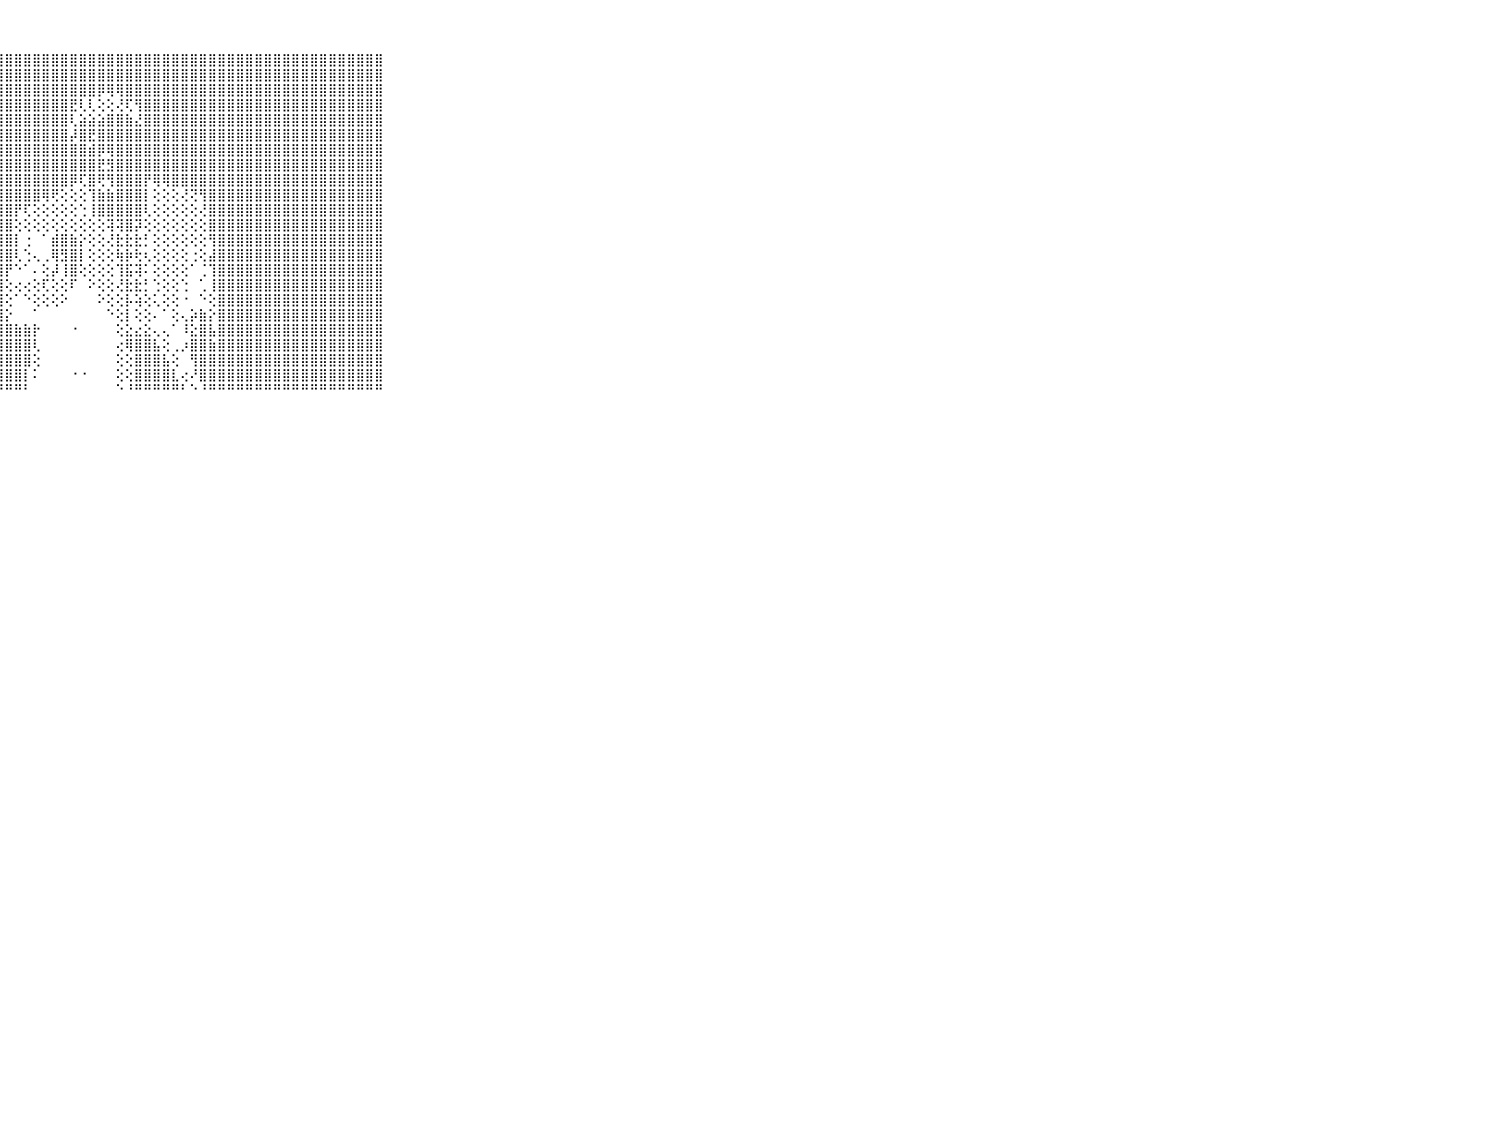

⠀⠀⠀⠀⠀⠀⠀⠀⠀⠀⠀⣿⣿⣿⣿⣿⣿⣿⣿⣿⣿⣿⣿⣿⣿⣿⣿⣿⣿⣿⣿⣿⣿⣿⣿⣿⣿⣿⣿⣿⣿⣿⣿⣿⣿⣿⣿⣿⣿⣿⣿⣿⣿⣿⣿⣿⣿⣿⣿⣿⣿⣿⣿⣿⣿⣿⣿⣿⣿⠀⠀⠀⠀⠀⠀⠀⠀⠀⠀⠀⠀
⠀⠀⠀⠀⠀⠀⠀⠀⠀⠀⠀⣿⣿⣿⣿⣿⣿⣿⣿⣿⣿⣿⣿⣿⣿⣿⣿⣿⣿⣿⣿⣿⣿⣿⣿⣿⣿⣿⣿⣿⣿⣿⣿⣿⣿⣿⣿⣿⣿⣿⣿⣿⣿⣿⣿⣿⣿⣿⣿⣿⣿⣿⣿⣿⣿⣿⣿⣿⣿⠀⠀⠀⠀⠀⠀⠀⠀⠀⠀⠀⠀
⠀⠀⠀⠀⠀⠀⠀⠀⠀⠀⠀⣿⣿⣿⣿⣿⣿⣿⣿⣿⣿⣿⣿⣿⣿⣿⣿⣿⣿⣿⣿⣿⣿⣿⣿⣿⣿⣿⡿⢿⢿⣿⣿⣿⣿⣿⣿⣿⣿⣿⣿⣿⣿⣿⣿⣿⣿⣿⣿⣿⣿⣿⣿⣿⣿⣿⣿⣿⣿⠀⠀⠀⠀⠀⠀⠀⠀⠀⠀⠀⠀
⠀⠀⠀⠀⠀⠀⠀⠀⠀⠀⠀⣿⣿⣿⣿⣿⣿⣿⣿⣿⣿⣿⣿⣿⣿⣿⣿⣿⣿⣿⣿⣿⣿⣿⣿⣟⢇⢇⢕⢕⢜⢏⢻⣿⣿⣿⣿⣿⣿⣿⣿⣿⣿⣿⣿⣿⣿⣿⣿⣿⣿⣿⣿⣿⣿⣿⣿⣿⣿⠀⠀⠀⠀⠀⠀⠀⠀⠀⠀⠀⠀
⠀⠀⠀⠀⠀⠀⠀⠀⠀⠀⠀⣿⣿⣿⣿⣿⣿⣿⣿⣿⣿⣿⣿⣿⣿⣿⣿⣿⣿⣿⣿⣿⣿⣿⣿⢇⣵⣵⣵⣿⣿⣷⣜⣿⣿⣿⣿⣿⣿⣿⣿⣿⣿⣿⣿⣿⣿⣿⣿⣿⣿⣿⣿⣿⣿⣿⣿⣿⣿⠀⠀⠀⠀⠀⠀⠀⠀⠀⠀⠀⠀
⠀⠀⠀⠀⠀⠀⠀⠀⠀⠀⠀⣿⣿⣿⣿⣿⣿⣿⣿⣿⣿⣿⣿⣿⣿⣿⣿⣿⣿⣿⣿⣿⣿⣿⣿⡼⣿⣟⣿⣿⣿⣿⣿⣿⣿⣿⣿⣿⣿⣿⣿⣿⣿⣿⣿⣿⣿⣿⣿⣿⣿⣿⣿⣿⣿⣿⣿⣿⣿⠀⠀⠀⠀⠀⠀⠀⠀⠀⠀⠀⠀
⠀⠀⠀⠀⠀⠀⠀⠀⠀⠀⠀⣿⣿⣿⣿⣿⣿⣿⣿⣿⣿⣿⣿⣿⣿⣿⣿⣿⣿⣿⣿⣿⣿⣿⣿⣿⣿⣾⡿⢿⣿⣿⣿⣿⣿⣿⣿⣿⣿⣿⣿⣿⣿⣿⣿⣿⣿⣿⣿⣿⣿⣿⣿⣿⣿⣿⣿⣿⣿⠀⠀⠀⠀⠀⠀⠀⠀⠀⠀⠀⠀
⠀⠀⠀⠀⠀⠀⠀⠀⠀⠀⠀⣿⣿⣿⣿⣿⣿⣿⣿⣿⣿⣿⣿⣿⣿⣿⣿⣿⣿⣿⣿⣿⣿⣿⣿⣿⣿⣿⣟⣻⣿⣿⣿⣿⣿⣿⣿⣿⣿⣿⣿⣿⣿⣿⣿⣿⣿⣿⣿⣿⣿⣿⣿⣿⣿⣿⣿⣿⣿⠀⠀⠀⠀⠀⠀⠀⠀⠀⠀⠀⠀
⠀⠀⠀⠀⠀⠀⠀⠀⠀⠀⠀⣿⣿⣿⣿⣿⣿⣿⣿⣿⣿⣿⣿⣿⣿⣿⣿⣿⣿⣿⣿⣿⣿⣿⣿⡿⢏⣿⢟⢻⣿⣿⣿⡟⢿⢿⣿⣿⣿⣿⣿⣿⣿⣿⣿⣿⣿⣿⣿⣿⣿⣿⣿⣿⣿⣿⣿⣿⣿⠀⠀⠀⠀⠀⠀⠀⠀⠀⠀⠀⠀
⠀⠀⠀⠀⠀⠀⠀⠀⠀⠀⠀⣿⣿⣿⣿⣿⣿⣿⣿⣿⣿⣿⣿⣿⣿⣿⣿⣿⣿⣿⣿⣿⢿⢟⢕⢕⢕⢹⣷⣷⣿⣿⣿⡇⢕⢕⢕⢜⢝⢻⣿⣿⣿⣿⣿⣿⣿⣿⣿⣿⣿⣿⣿⣿⣿⣿⣿⣿⣿⠀⠀⠀⠀⠀⠀⠀⠀⠀⠀⠀⠀
⠀⠀⠀⠀⠀⠀⠀⠀⠀⠀⠀⣿⣿⣿⣿⣿⣿⣿⣿⣿⣿⣿⣿⣿⣿⣿⣿⣿⣿⡟⢏⢕⢕⢕⢕⢕⢑⢸⣿⣿⣿⣿⣿⢇⢕⢕⢕⢕⢕⢜⣿⣿⣿⣿⣿⣿⣿⣿⣿⣿⣿⣿⣿⣿⣿⣿⣿⣿⣿⠀⠀⠀⠀⠀⠀⠀⠀⠀⠀⠀⠀
⠀⠀⠀⠀⠀⠀⠀⠀⠀⠀⠀⣿⣿⣿⣿⣿⣿⣿⣿⣿⣿⣿⣿⣿⣿⣿⣿⣿⣿⢕⢕⢕⢕⢕⢕⢕⢕⢕⢕⢽⢽⣿⡽⢕⢕⢕⢕⢕⢕⢕⣿⣿⣿⣿⣿⣿⣿⣿⣿⣿⣿⣿⣿⣿⣿⣿⣿⣿⣿⠀⠀⠀⠀⠀⠀⠀⠀⠀⠀⠀⠀
⠀⠀⠀⠀⠀⠀⠀⠀⠀⠀⠀⣿⣿⣿⣿⣿⣿⣿⣿⣿⣿⣿⣿⣿⣿⣿⣿⣿⣿⡇⢐⠀⠁⣾⣿⣷⡕⢕⢕⢜⣗⣗⣗⡃⢕⢕⢕⢕⢕⢕⢻⣿⣿⣿⣿⣿⣿⣿⣿⣿⣿⣿⣿⣿⣿⣿⣿⣿⣿⠀⠀⠀⠀⠀⠀⠀⠀⠀⠀⠀⠀
⠀⠀⠀⠀⠀⠀⠀⠀⠀⠀⠀⣿⣿⣿⣿⣿⣿⣿⣿⣿⣿⣿⣿⣿⣿⣿⣿⣿⣿⢇⢑⢄⢀⢿⣻⣿⡇⢕⢕⢕⢷⡷⢗⢆⢕⢕⢕⢕⢐⢕⣼⣿⣿⣿⣿⣿⣿⣿⣿⣿⣿⣿⣿⣿⣿⣿⣿⣿⣿⠀⠀⠀⠀⠀⠀⠀⠀⠀⠀⠀⠀
⠀⠀⠀⠀⠀⠀⠀⠀⠀⠀⠀⣿⣿⣿⣿⣿⣿⣿⣿⣿⣿⣿⣿⣿⣿⣿⣿⣿⡟⠑⠁⠄⢕⡼⢸⣿⢕⢕⢕⢕⢹⣯⢽⠅⢕⢕⢕⢕⠁⢈⢹⣿⣿⣿⣿⣿⣿⣿⣿⣿⣿⣿⣿⣿⣿⣿⣿⣿⣿⠀⠀⠀⠀⠀⠀⠀⠀⠀⠀⠀⠀
⠀⠀⠀⠀⠀⠀⠀⠀⠀⠀⠀⣿⣿⣿⣿⣿⣿⣿⣿⣿⣿⣿⣿⣿⣿⣿⣿⣿⢕⢔⢔⢕⢏⢕⢕⠏⠀⠕⢕⢕⢜⣗⣗⡃⢑⢕⢕⢑⠀⢁⢸⣿⣿⣿⣿⣿⣿⣿⣿⣿⣿⣿⣿⣿⣿⣿⣿⣿⣿⠀⠀⠀⠀⠀⠀⠀⠀⠀⠀⠀⠀
⠀⠀⠀⠀⠀⠀⠀⠀⠀⠀⠀⣿⣿⣿⣿⣿⣿⣿⣿⣿⣿⣿⣿⣿⣿⣿⣿⣿⢕⠁⠑⢕⢕⢕⠕⠀⠀⠀⠕⢕⢕⡧⢵⢕⢅⢕⢕⠐⠀⠑⢕⣿⣿⣿⣿⣿⣿⣿⣿⣿⣿⣿⣿⣿⣿⣿⣿⣿⣿⠀⠀⠀⠀⠀⠀⠀⠀⠀⠀⠀⠀
⠀⠀⠀⠀⠀⠀⠀⠀⠀⠀⠀⣿⣿⣿⣿⣿⣿⣿⣿⣿⣿⣿⣿⣿⣿⣿⣿⣿⡕⠀⠀⠁⠀⠀⠀⠀⠀⠀⠀⠑⢕⡇⢕⢕⠄⠁⢕⢄⡵⣷⡕⣿⣿⣿⣿⣿⣿⣿⣿⣿⣿⣿⣿⣿⣿⣿⣿⣿⣿⠀⠀⠀⠀⠀⠀⠀⠀⠀⠀⠀⠀
⠀⠀⠀⠀⠀⠀⠀⠀⠀⠀⠀⣿⣿⣿⣿⣿⣿⣿⣿⣿⣿⣿⣿⣿⣿⣿⣿⣿⣿⣷⣷⡗⠀⠀⠀⠐⠀⠀⠀⠀⢕⣕⣔⣕⢄⢄⠁⠸⣕⣿⣧⣿⣿⣿⣿⣿⣿⣿⣿⣿⣿⣿⣿⣿⣿⣿⣿⣿⣿⠀⠀⠀⠀⠀⠀⠀⠀⠀⠀⠀⠀
⠀⠀⠀⠀⠀⠀⠀⠀⠀⠀⠀⣿⣿⣿⣿⣿⣿⣿⣿⣿⣿⣿⣿⣿⣿⣿⣿⣿⣿⣿⣿⢇⠀⠀⠀⠀⠀⠀⠀⠀⢔⢿⣿⣿⣧⢕⢀⡰⣿⣿⣷⣿⣿⣿⣿⣿⣿⣿⣿⣿⣿⣿⣿⣿⣿⣿⣿⣿⣿⠀⠀⠀⠀⠀⠀⠀⠀⠀⠀⠀⠀
⠀⠀⠀⠀⠀⠀⠀⠀⠀⠀⠀⣿⣿⣿⣿⣿⣿⣿⣿⣿⣿⣿⣿⣿⣿⣿⣿⣿⣿⣿⣿⢕⠀⠀⠀⠀⠀⠀⠀⠀⢕⢕⣿⣿⣿⣧⢕⠀⢻⣿⣿⣿⣿⣿⣿⣿⣿⣿⣿⣿⣿⣿⣿⣿⣿⣿⣿⣿⣿⠀⠀⠀⠀⠀⠀⠀⠀⠀⠀⠀⠀
⠀⠀⠀⠀⠀⠀⠀⠀⠀⠀⠀⣿⣿⣿⣿⣿⣿⣿⣿⣿⣿⣿⣿⣿⣿⣿⣿⣿⣿⣿⡇⠅⠀⠀⠀⠐⠐⠀⠀⠀⢕⢕⣿⣿⣿⣿⣇⢔⠜⣿⣿⣿⣿⣿⣿⣿⣿⣿⣿⣿⣿⣿⣿⣿⣿⣿⣿⣿⣿⠀⠀⠀⠀⠀⠀⠀⠀⠀⠀⠀⠀
⠀⠀⠀⠀⠀⠀⠀⠀⠀⠀⠀⠛⠛⠛⠛⠛⠛⠛⠛⠛⠛⠛⠛⠛⠛⠛⠛⠛⠛⠛⠃⠀⠀⠀⠀⠀⠀⠀⠀⠀⠑⠘⠛⠛⠛⠛⠛⠃⠑⠘⠛⠛⠛⠛⠛⠛⠛⠛⠛⠛⠛⠛⠛⠛⠛⠛⠛⠛⠛⠀⠀⠀⠀⠀⠀⠀⠀⠀⠀⠀⠀